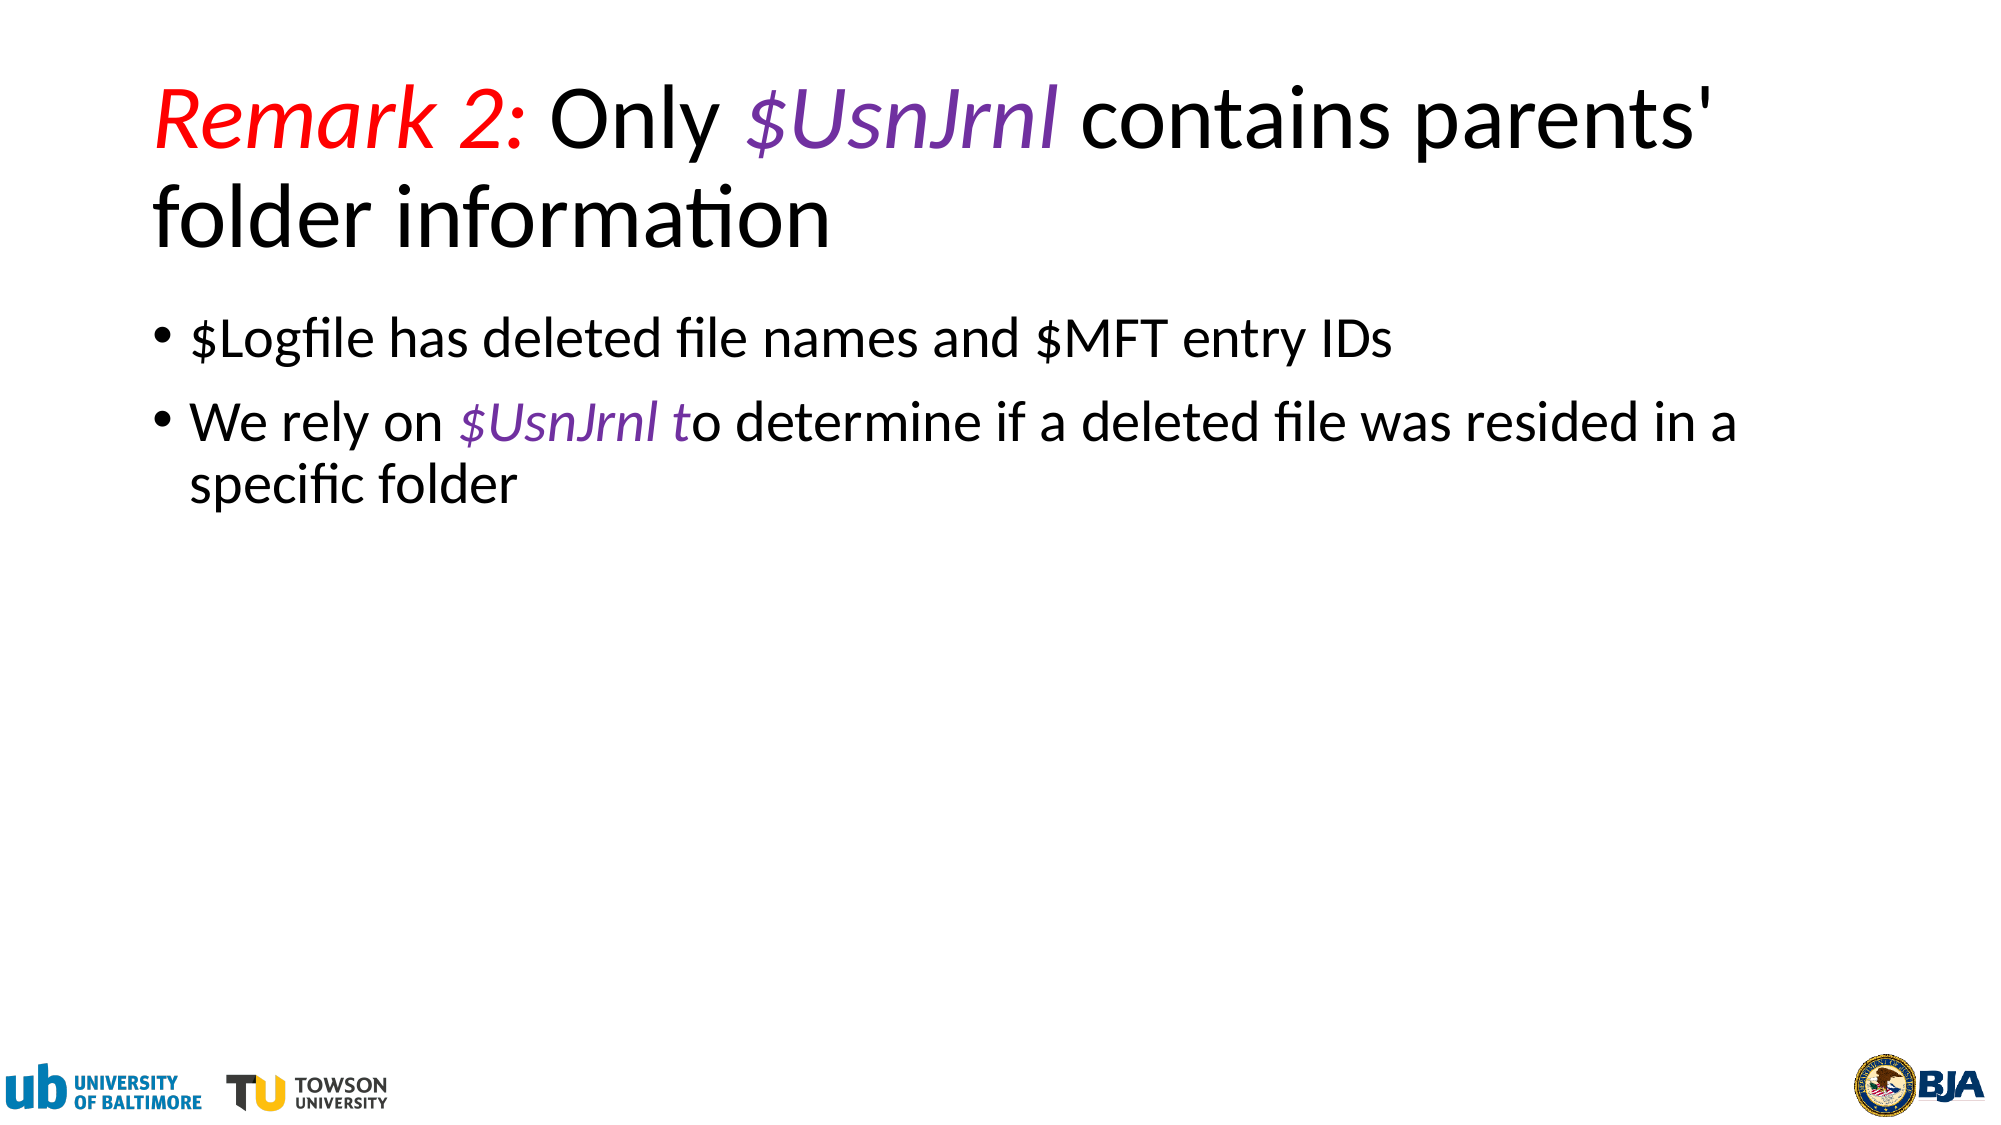

# Remark 2: Only $UsnJrnl contains parents' folder information
$Logfile has deleted file names and $MFT entry IDs
We rely on $UsnJrnl to determine if a deleted file was resided in a specific folder